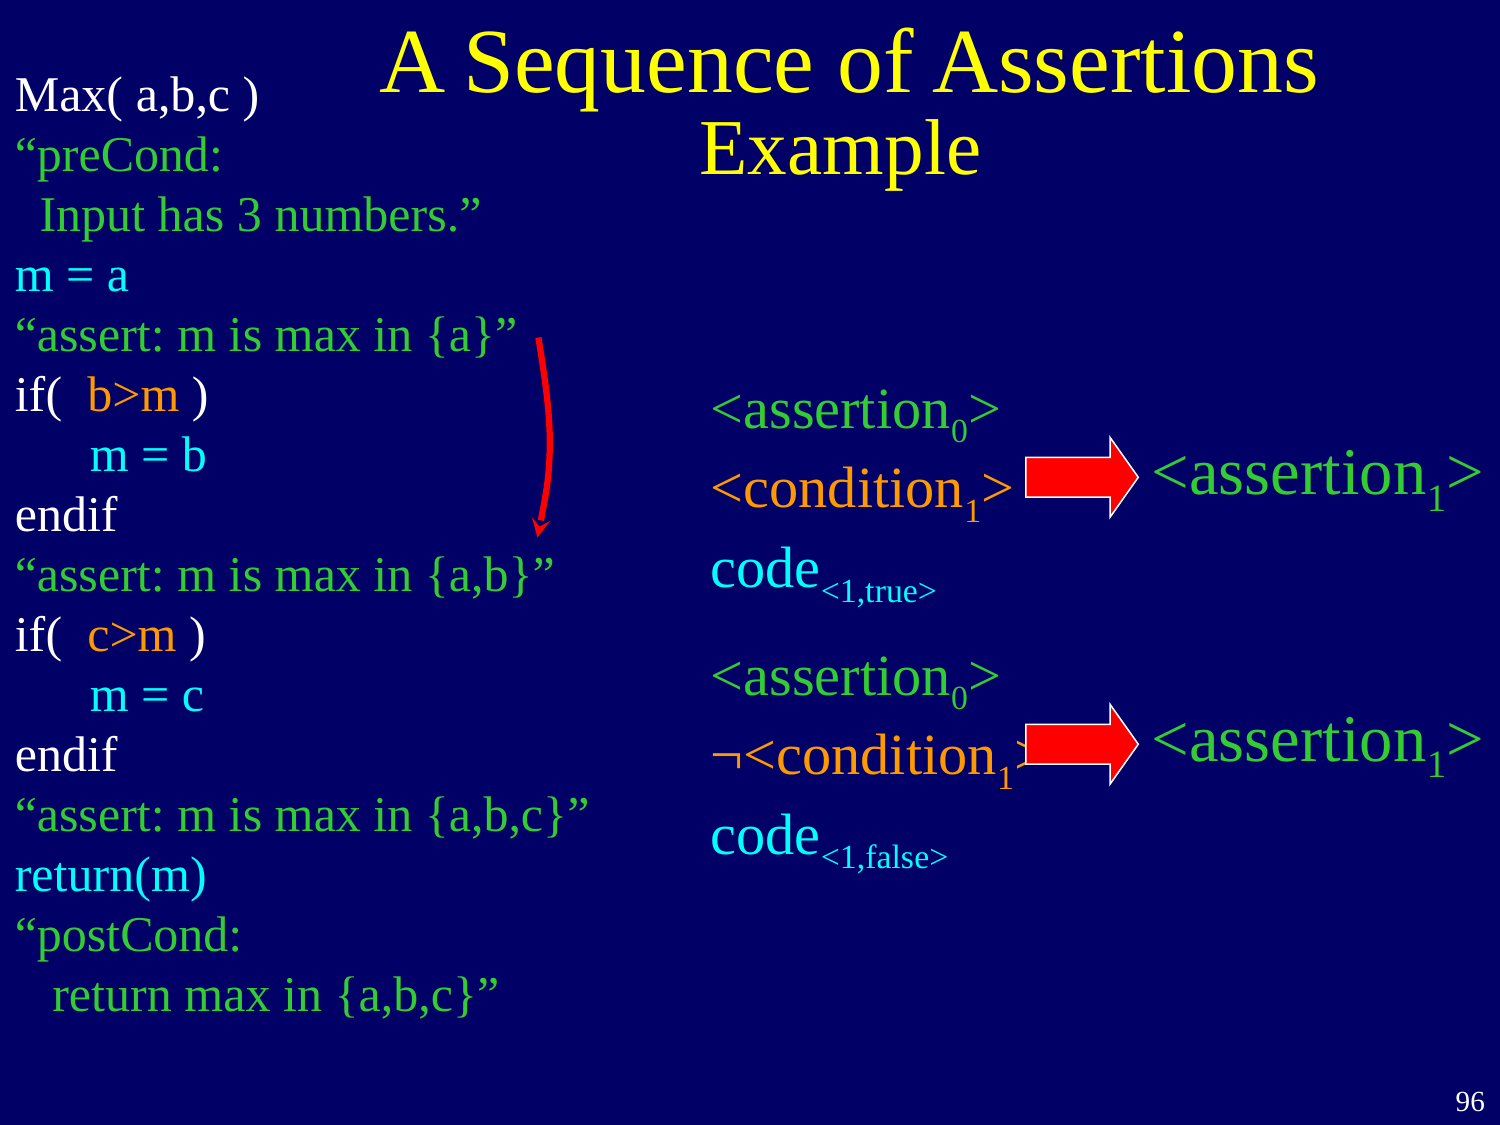

# A Sequence of Assertions
Max( a,b,c )
“preCond:
  Input has 3 numbers.”
m = a
“assert: m is max in {a}”
if(  b>m )
      m = b
endif
“assert: m is max in {a,b}”
if(  c>m )
      m = c
endif
“assert: m is max in {a,b,c}”
return(m)
“postCond:
   return max in {a,b,c}”

Example

<assertion0>
<condition1>
code<1,true>
<assertion1>

<assertion0>
¬<condition1>
code<1,false>
<assertion1>